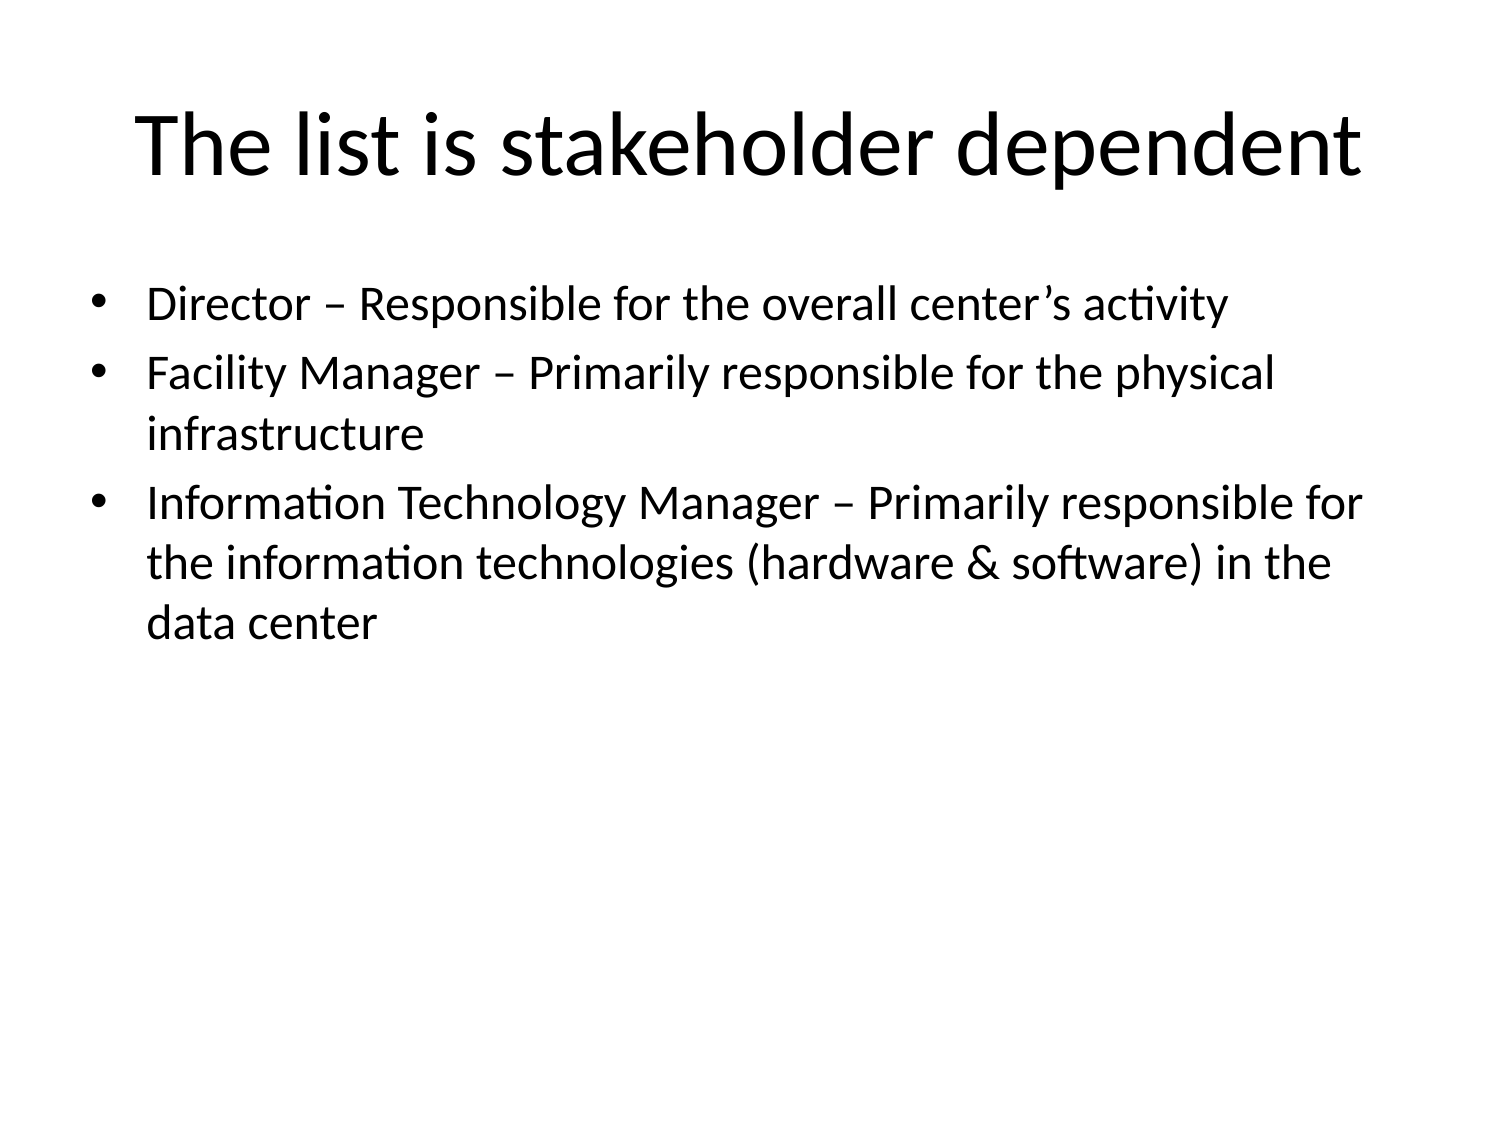

# The list is stakeholder dependent
Director – Responsible for the overall center’s activity
Facility Manager – Primarily responsible for the physical infrastructure
Information Technology Manager – Primarily responsible for the information technologies (hardware & software) in the data center